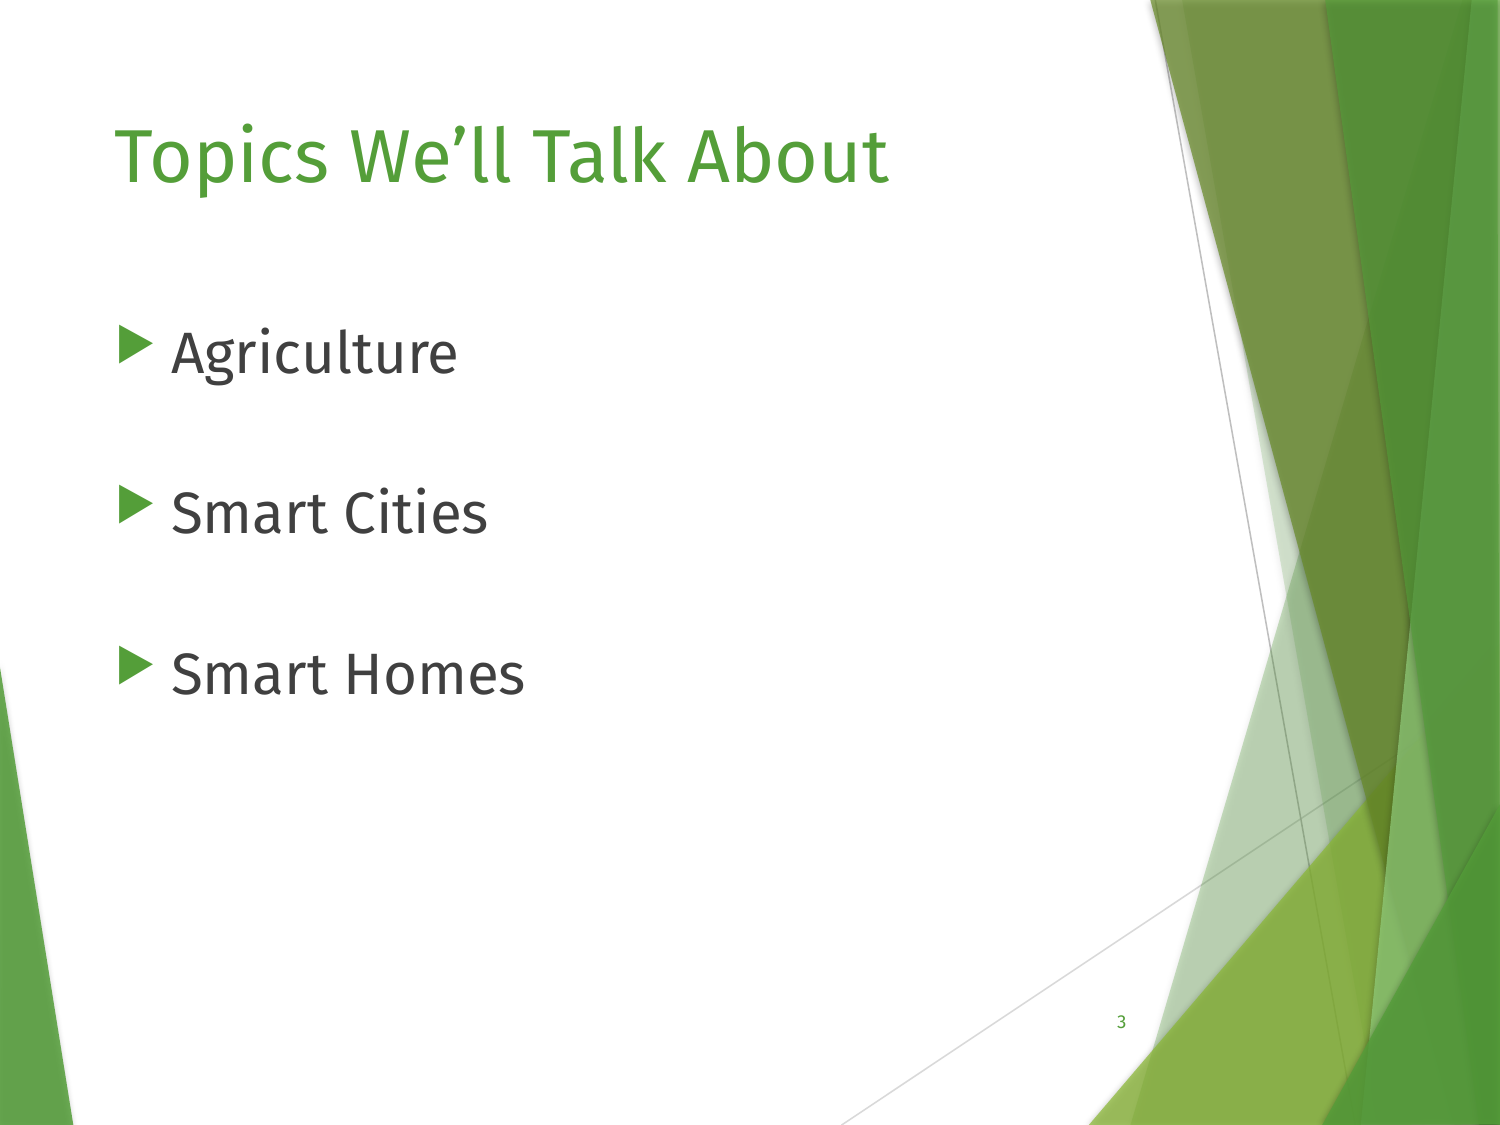

# Topics We’ll Talk About
Agriculture
Smart Cities
Smart Homes
3